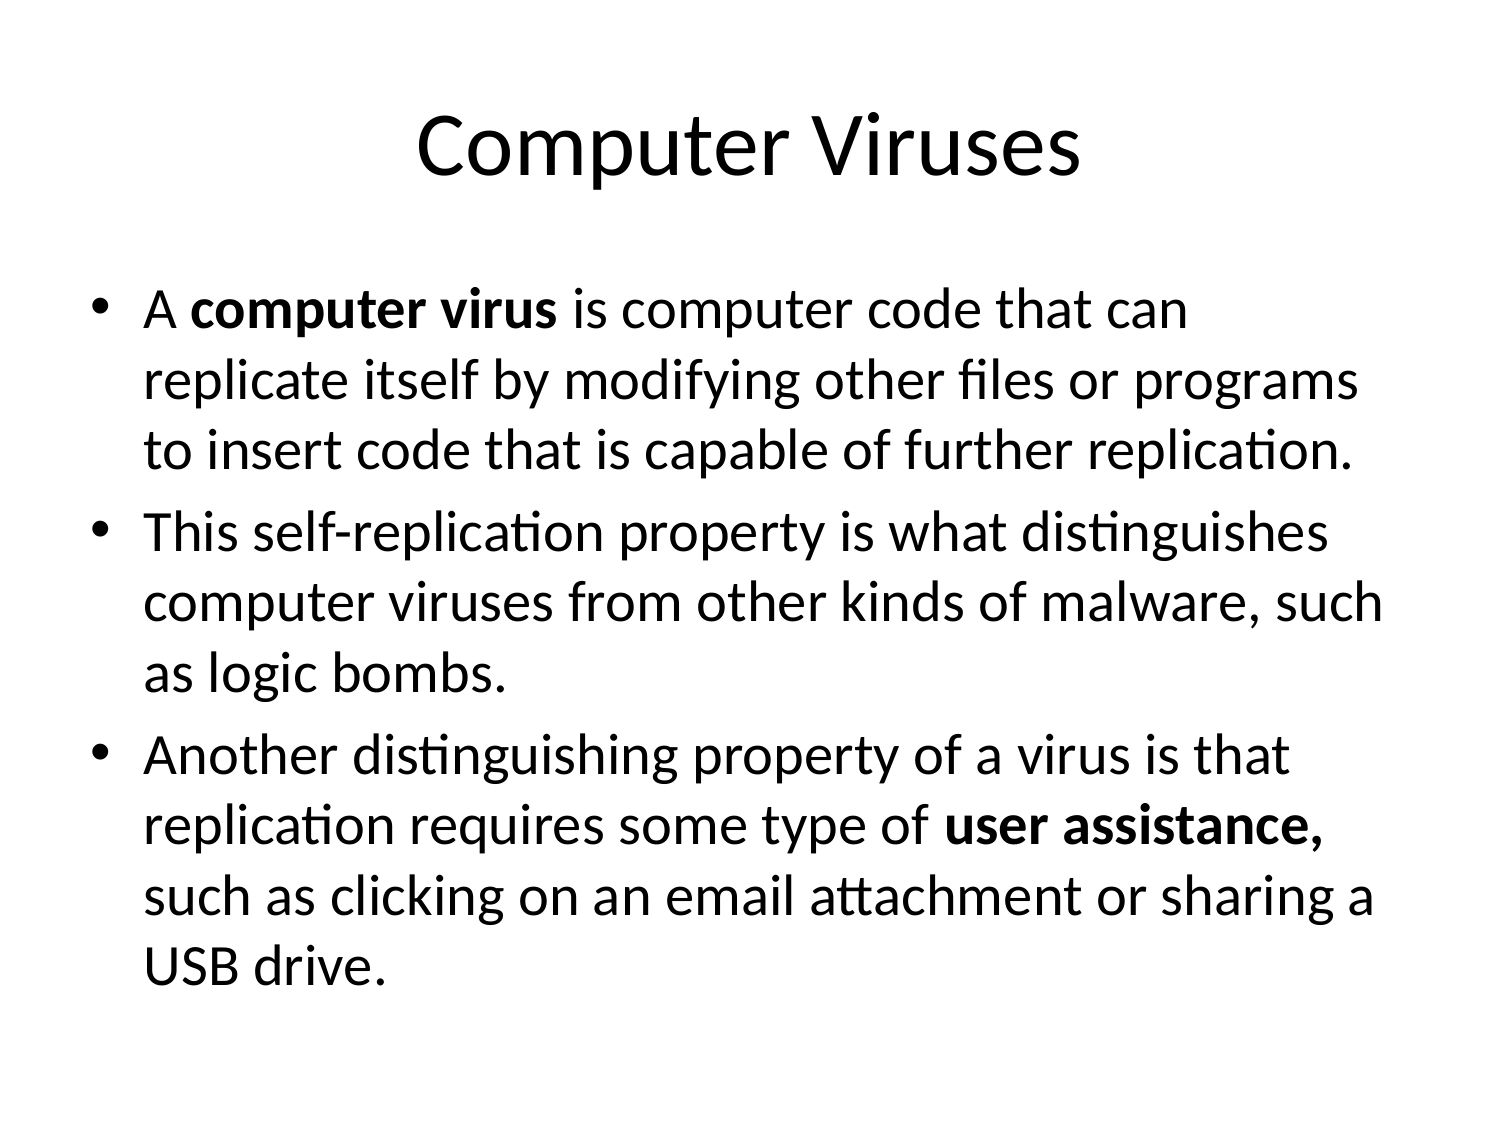

# Computer Viruses
A computer virus is computer code that can replicate itself by modifying other files or programs to insert code that is capable of further replication.
This self-replication property is what distinguishes computer viruses from other kinds of malware, such as logic bombs.
Another distinguishing property of a virus is that replication requires some type of user assistance, such as clicking on an email attachment or sharing a USB drive.